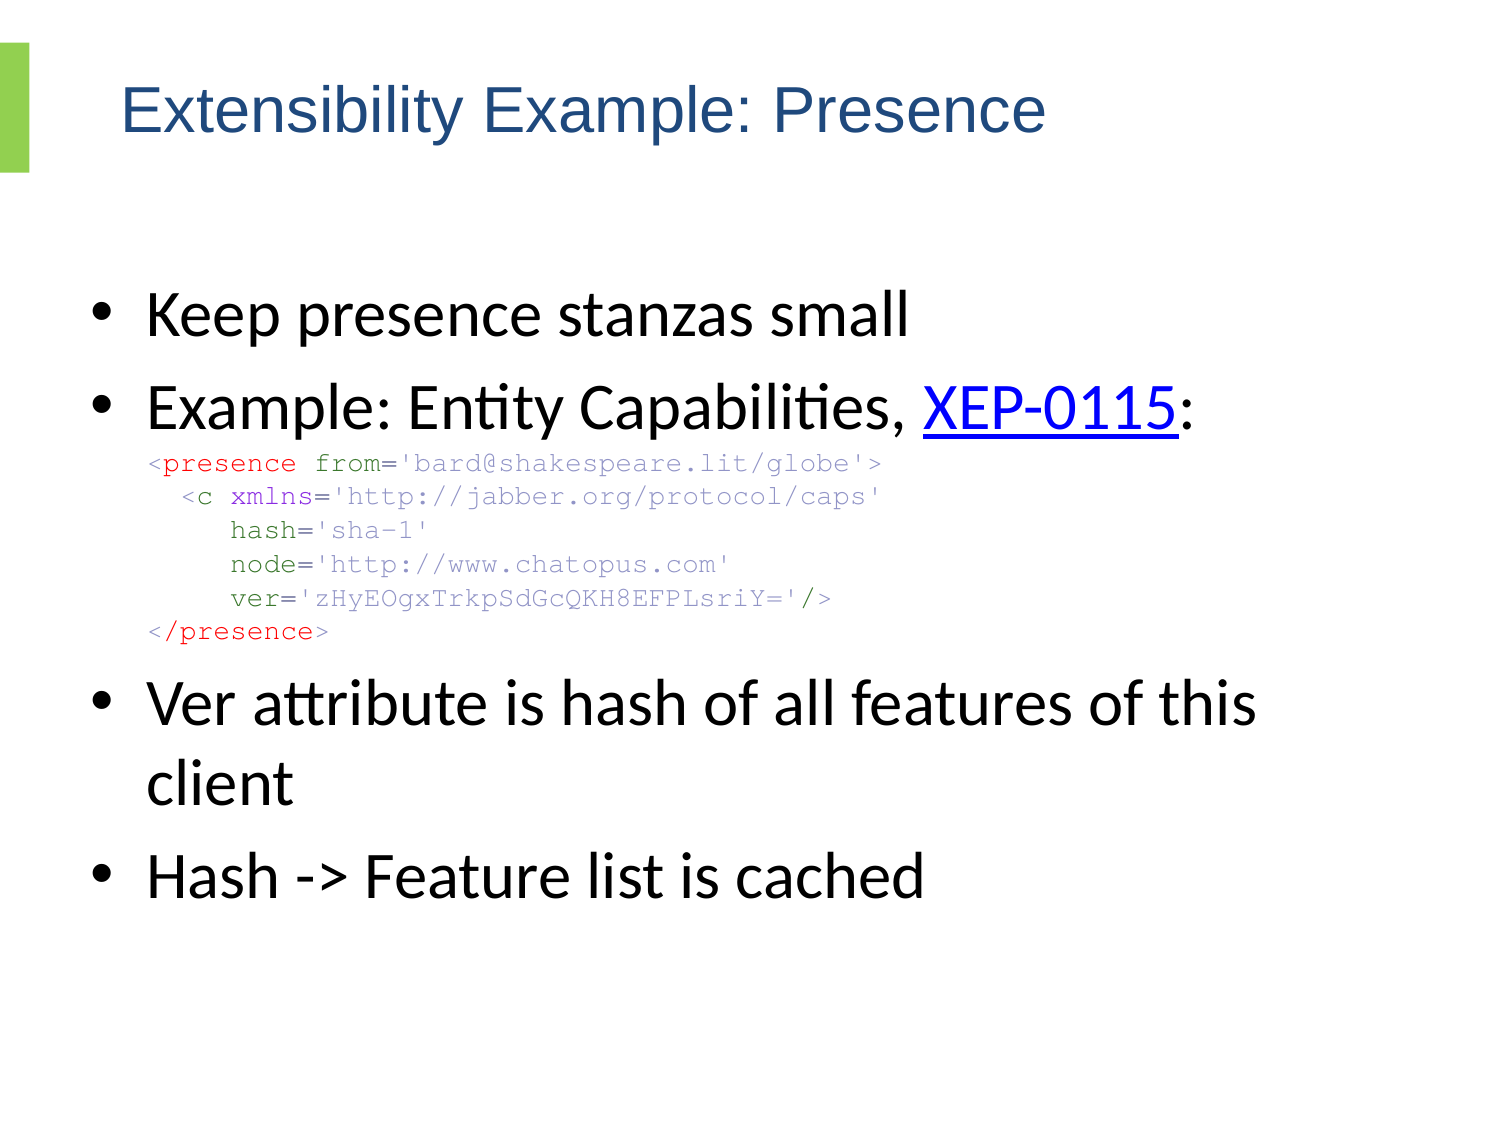

# Extensibility Example: Presence
Keep presence stanzas small
Example: Entity Capabilities, XEP-0115:
<presence from='bard@shakespeare.lit/globe'>
  <c xmlns='http://jabber.org/protocol/caps'
     hash='sha-1'
     node='http://www.chatopus.com'
     ver='zHyEOgxTrkpSdGcQKH8EFPLsriY='/>
</presence>
Ver attribute is hash of all features of this client
Hash -> Feature list is cached